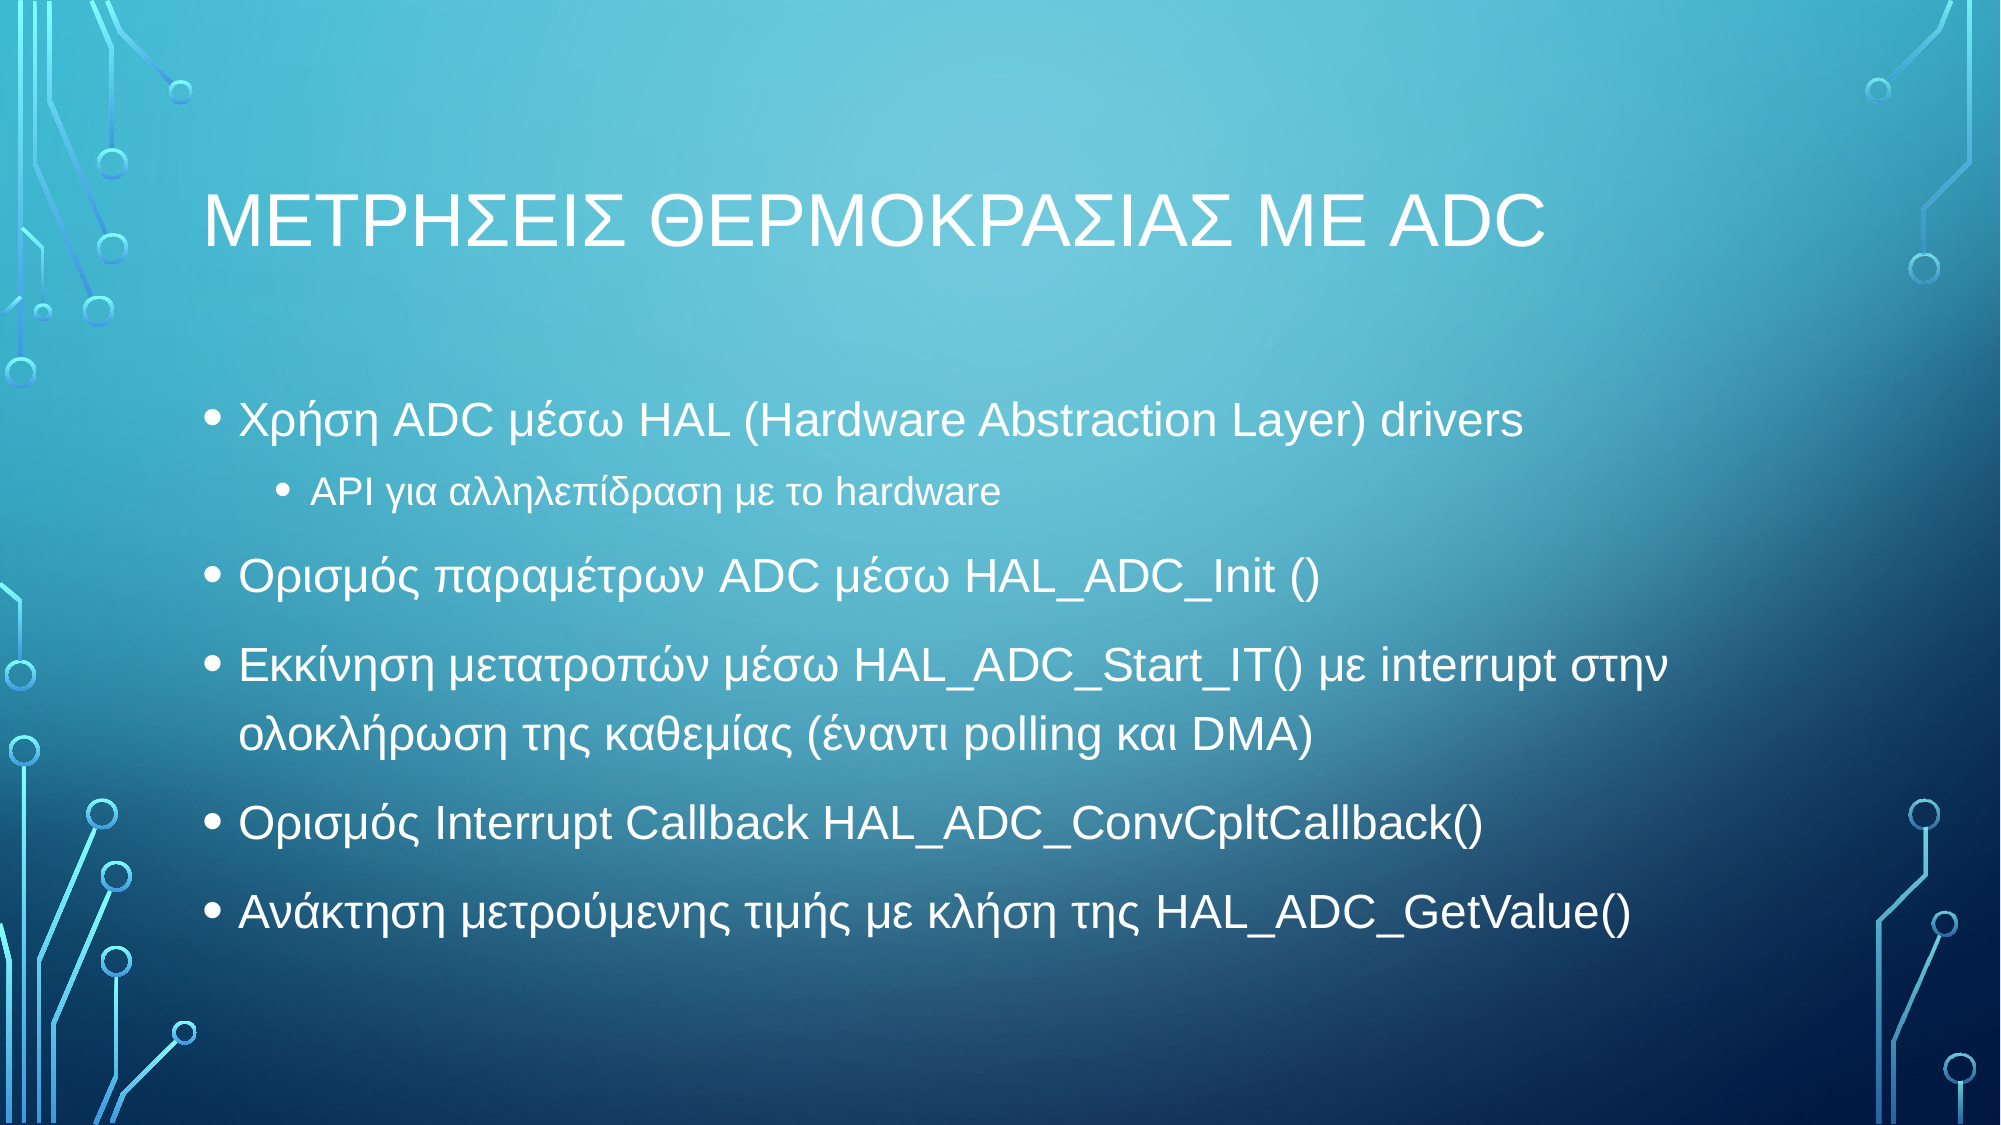

# Μετρησεισ θερμοκρασιασ με adc
Χρήση ADC μέσω HAL (Hardware Abstraction Layer) drivers
API για αλληλεπίδραση με το hardware
Ορισμός παραμέτρων ADC μέσω HAL_ADC_Init ()
Εκκίνηση μετατροπών μέσω HAL_ADC_Start_IT() με interrupt στην ολοκλήρωση της καθεμίας (έναντι polling και DMA)
Ορισμός Interrupt Callback HAL_ADC_ConvCpltCallback()
Ανάκτηση μετρούμενης τιμής με κλήση της HAL_ADC_GetValue()